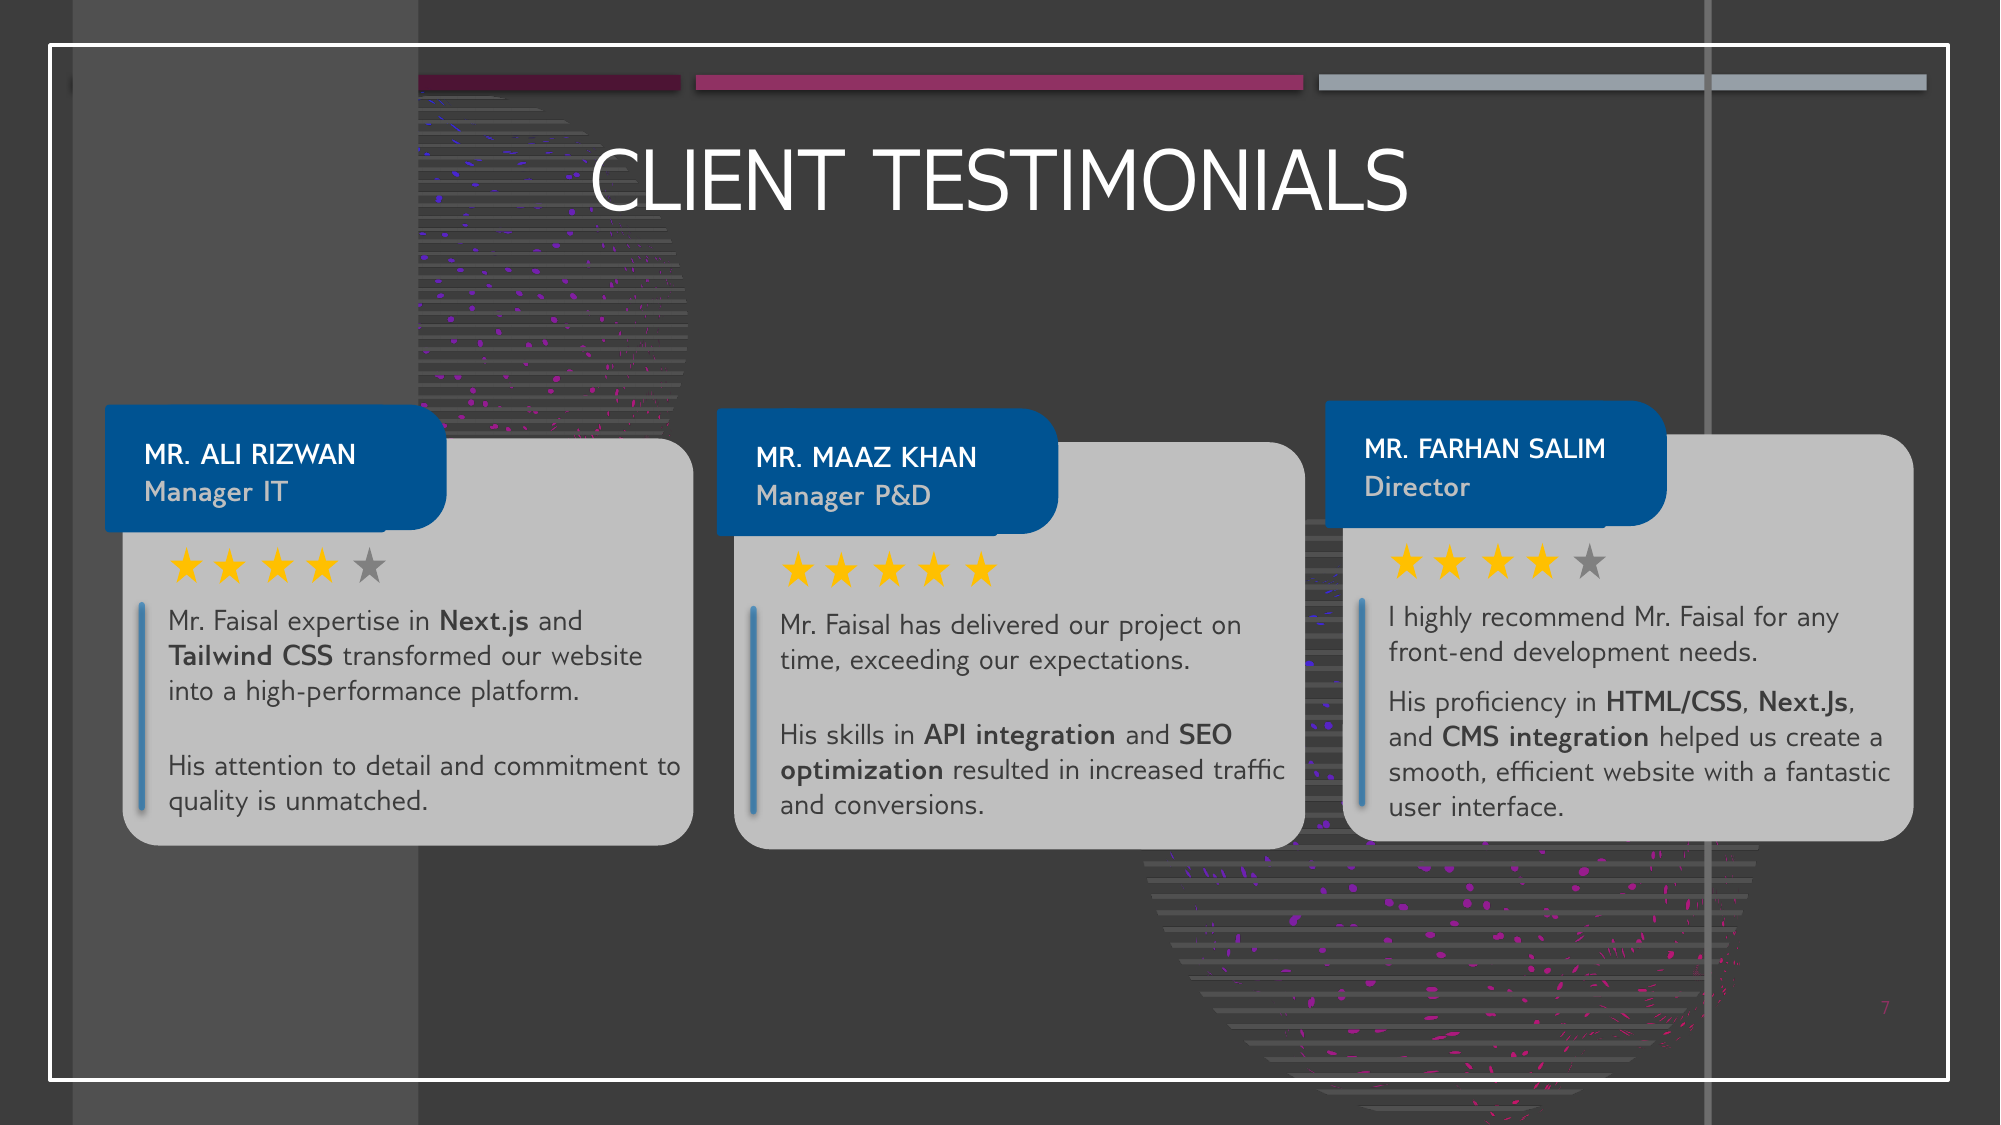

CLIENT TESTIMONIALS

MR. FARHAN SALIM

Director

I highly recommend Mr. Faisal for any front-end development needs.

His proficiency in HTML/CSS, Next.Js, and CMS integration helped us create a smooth, efficient website with a fantastic user interface.

MR. ALI RIZWAN

Manager IT

Mr. Faisal expertise in Next.js and Tailwind CSS transformed our website into a high-performance platform.

His attention to detail and commitment to quality is unmatched.

MR. MAAZ KHAN

Manager P&D

Mr. Faisal has delivered our project on time, exceeding our expectations.

His skills in API integration and SEO optimization resulted in increased traffic and conversions.
7